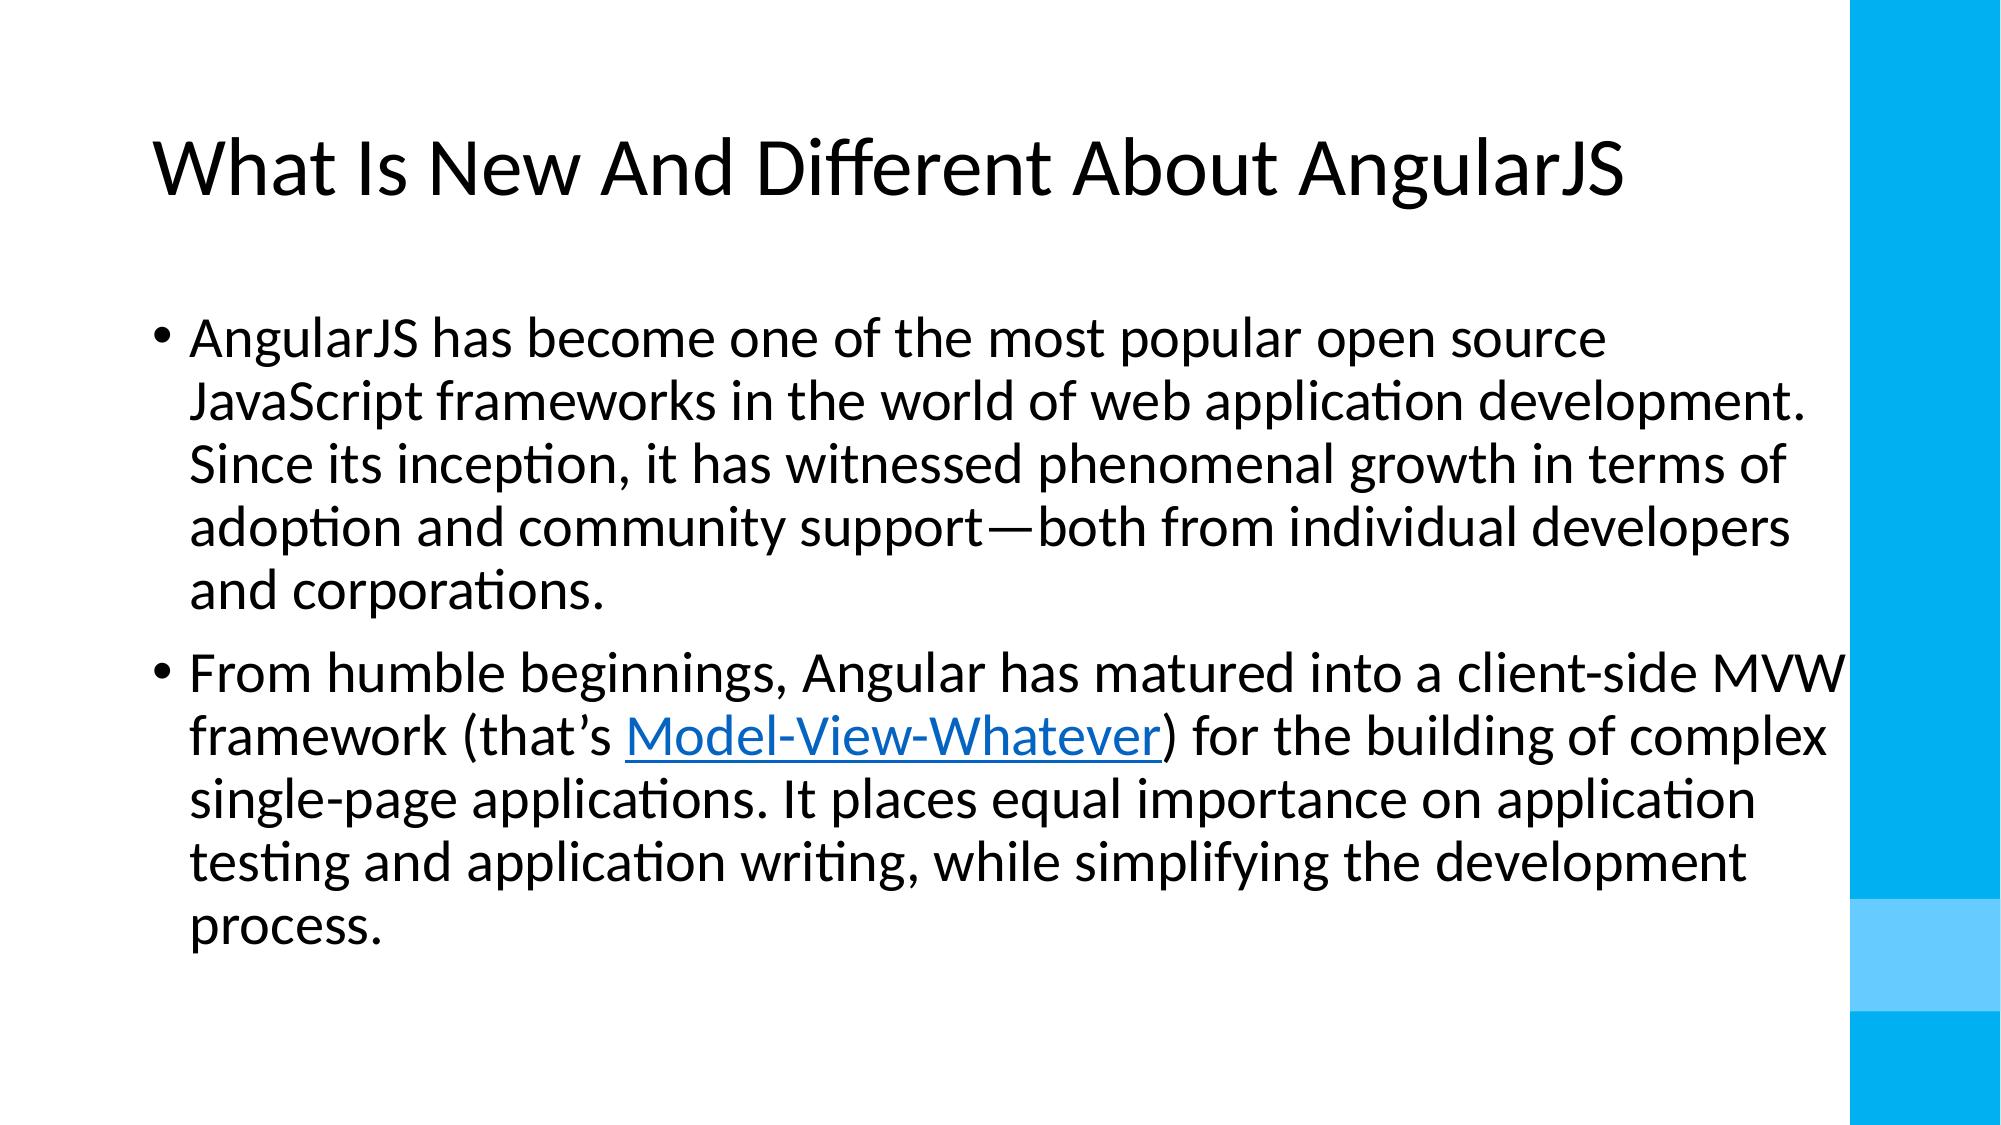

# What Is New And Different About AngularJS
AngularJS has become one of the most popular open source JavaScript frameworks in the world of web application development. Since its inception, it has witnessed phenomenal growth in terms of adoption and community support—both from individual developers and corporations.
From humble beginnings, Angular has matured into a client-side MVW framework (that’s Model-View-Whatever) for the building of complex single-page applications. It places equal importance on application testing and application writing, while simplifying the development process.